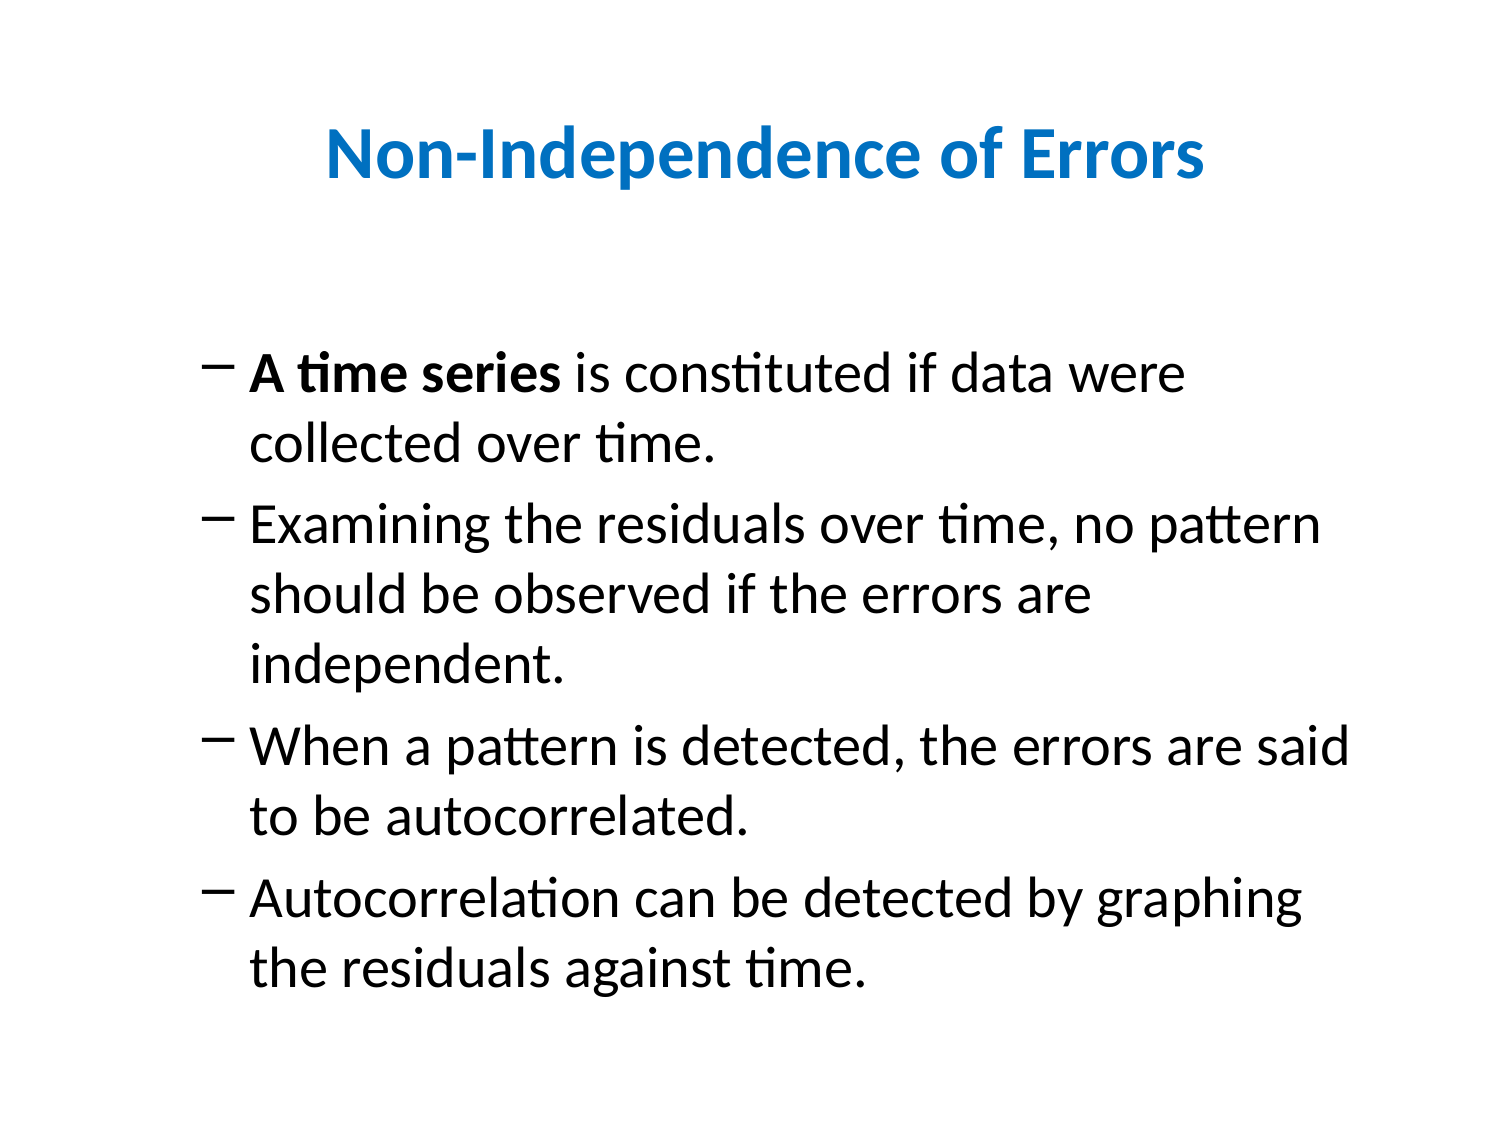

# Non-Independence of Errors
A time series is constituted if data were collected over time.
Examining the residuals over time, no pattern should be observed if the errors are independent.
When a pattern is detected, the errors are said to be autocorrelated.
Autocorrelation can be detected by graphing the residuals against time.